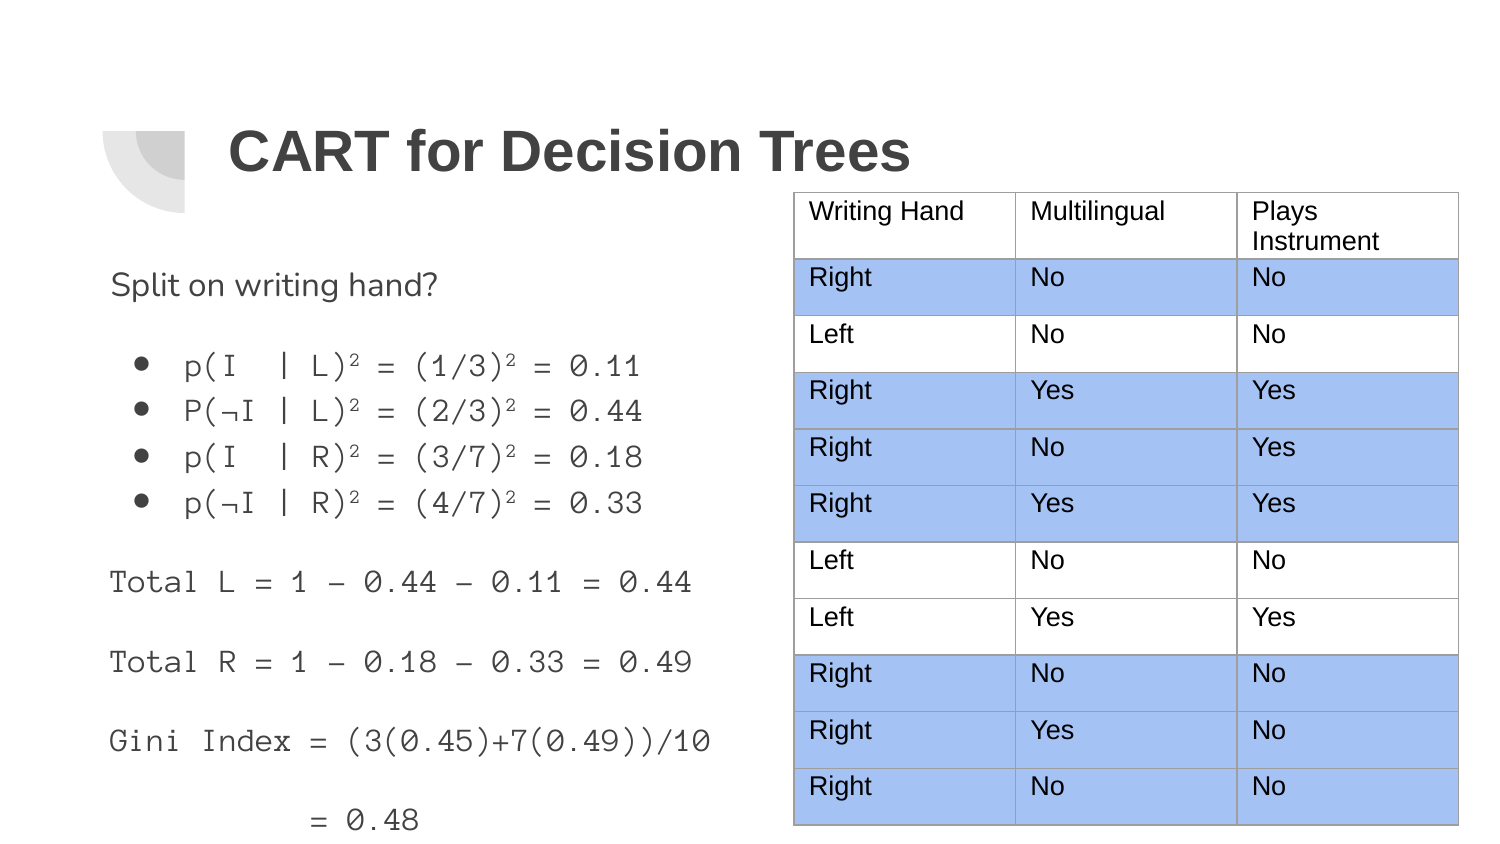

# CART for Decision Trees
| Writing Hand | Multilingual | Plays Instrument |
| --- | --- | --- |
| Right | No | No |
| Left | No | No |
| Right | Yes | Yes |
| Right | No | Yes |
| Right | Yes | Yes |
| Left | No | No |
| Left | Yes | Yes |
| Right | No | No |
| Right | Yes | No |
| Right | No | No |
Split on writing hand?
p(I  | L)2 = (1/3)2 = 0.11
P(¬I | L)2 = (2/3)2 = 0.44
p(I  | R)2 = (3/7)2 = 0.18
p(¬I | R)2 = (4/7)2 = 0.33
Total L = 1 - 0.44 - 0.11 = 0.44
Total R = 1 - 0.18 - 0.33 = 0.49
Gini Index = (3(0.45)+7(0.49))/10
           = 0.48